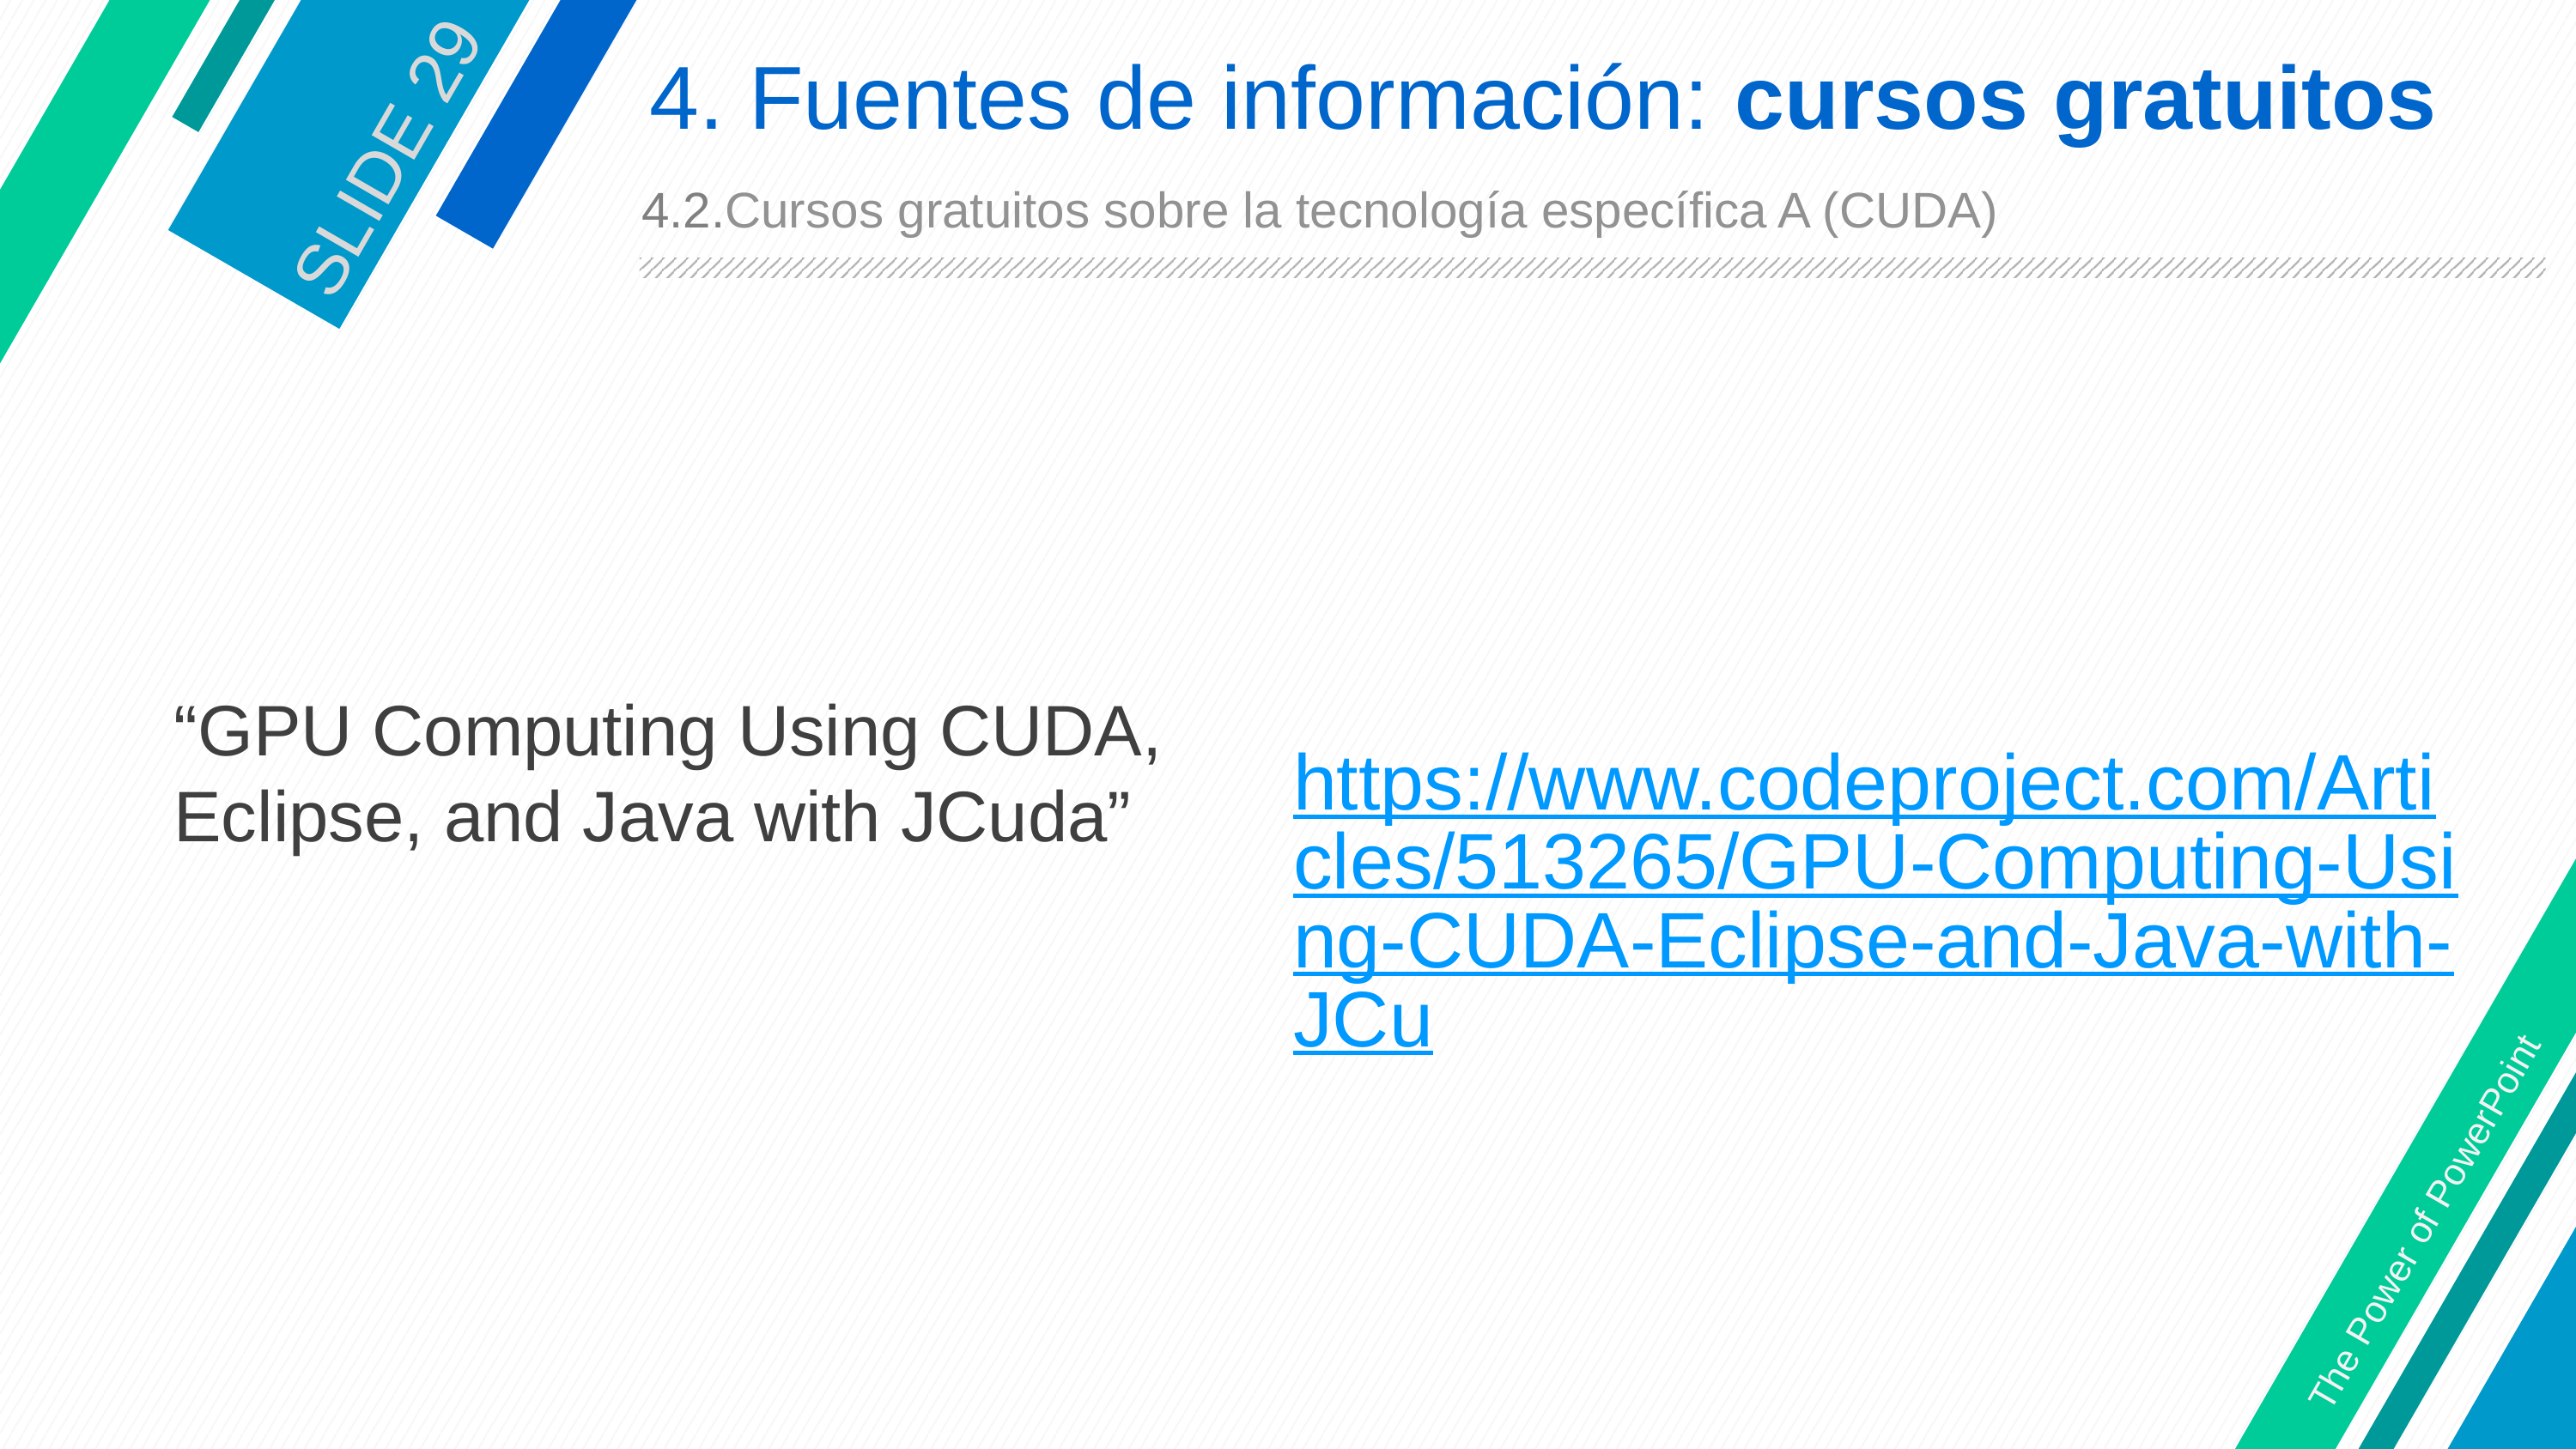

# 4. Fuentes de información: cursos gratuitos
SLIDE 29
4.2.Cursos gratuitos sobre la tecnología específica A (CUDA)
https://www.codeproject.com/Articles/513265/GPU-Computing-Using-CUDA-Eclipse-and-Java-with-JCu
“GPU Computing Using CUDA, Eclipse, and Java with JCuda”
The Power of PowerPoint